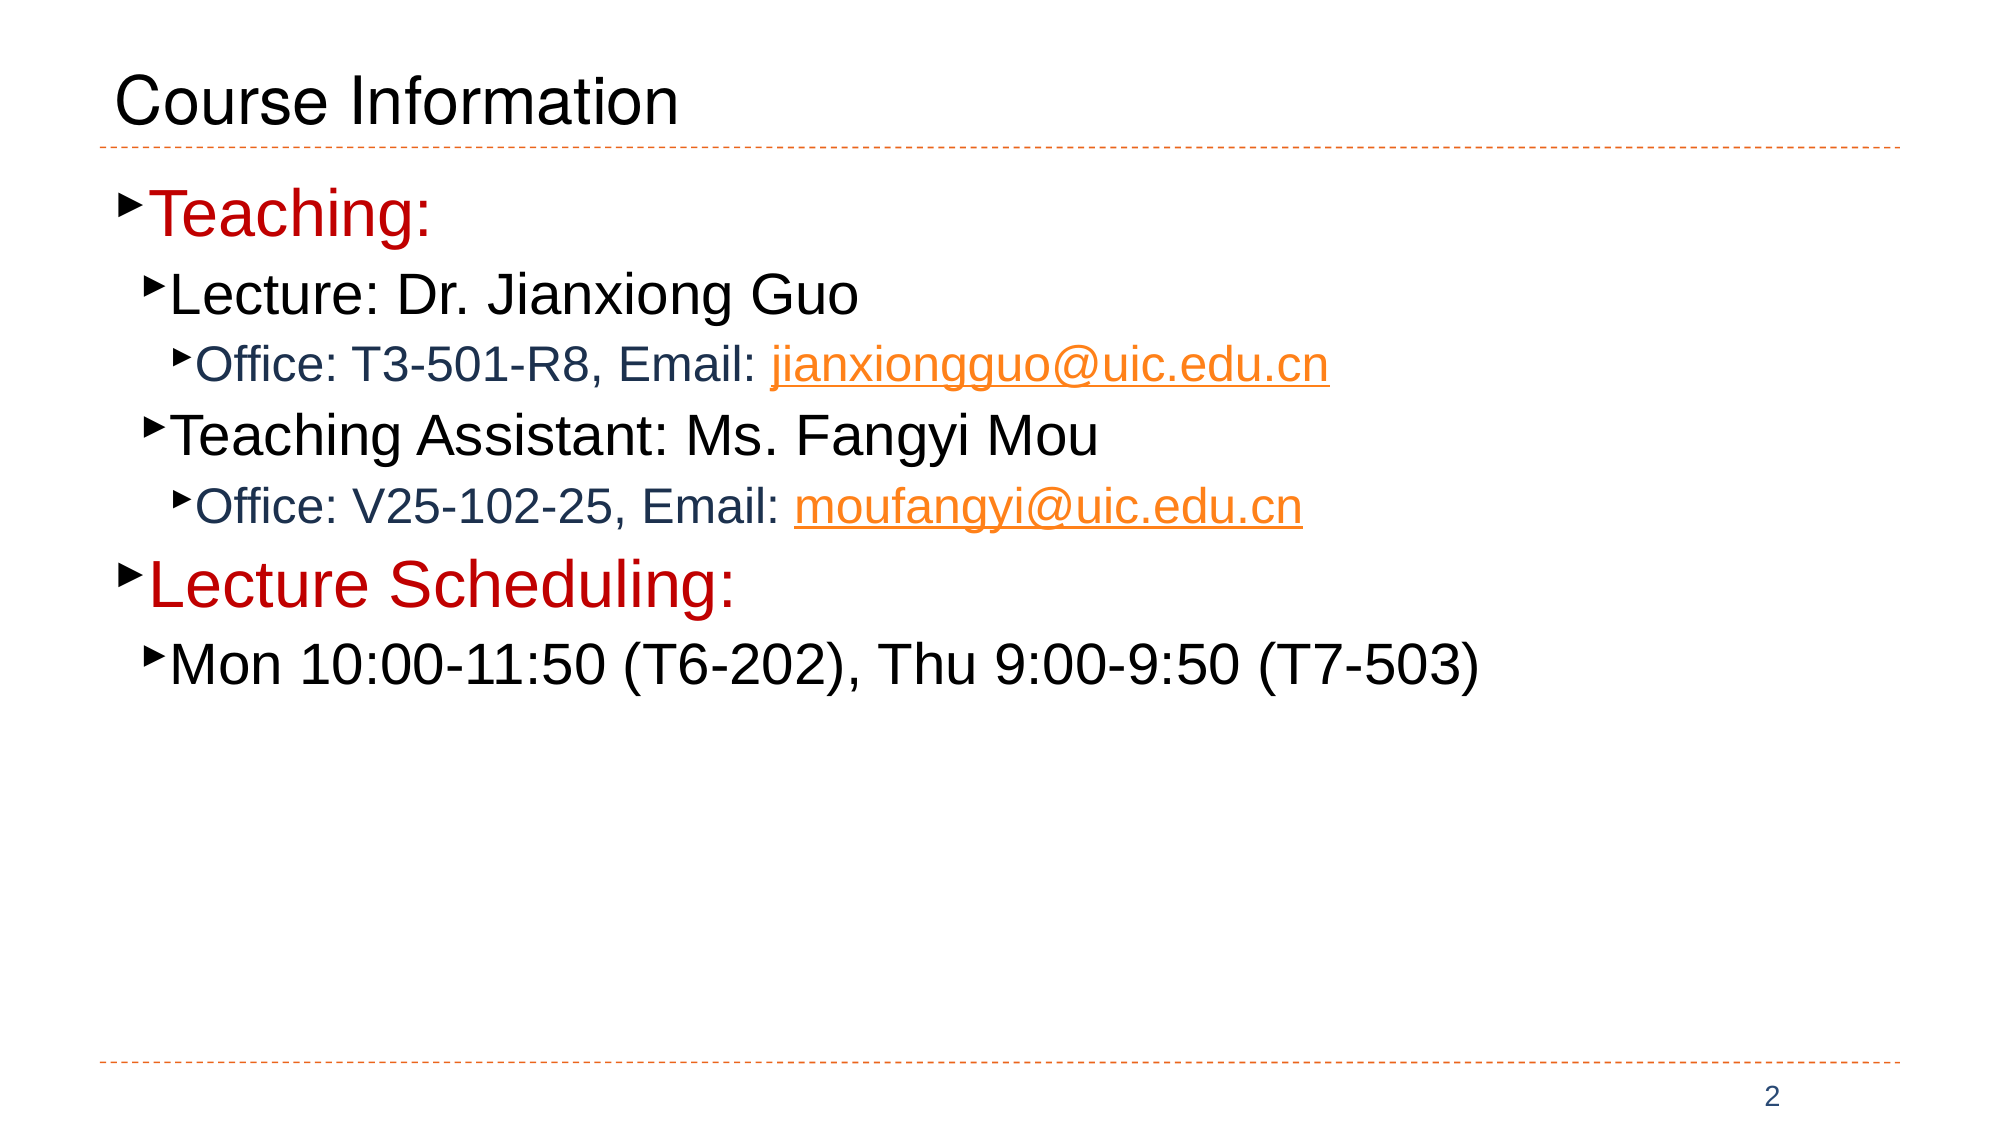

# Course Information
Teaching:
Lecture: Dr. Jianxiong Guo
Office: T3-501-R8, Email: jianxiongguo@uic.edu.cn
Teaching Assistant: Ms. Fangyi Mou
Office: V25-102-25, Email: moufangyi@uic.edu.cn
Lecture Scheduling:
Mon 10:00-11:50 (T6-202), Thu 9:00-9:50 (T7-503)